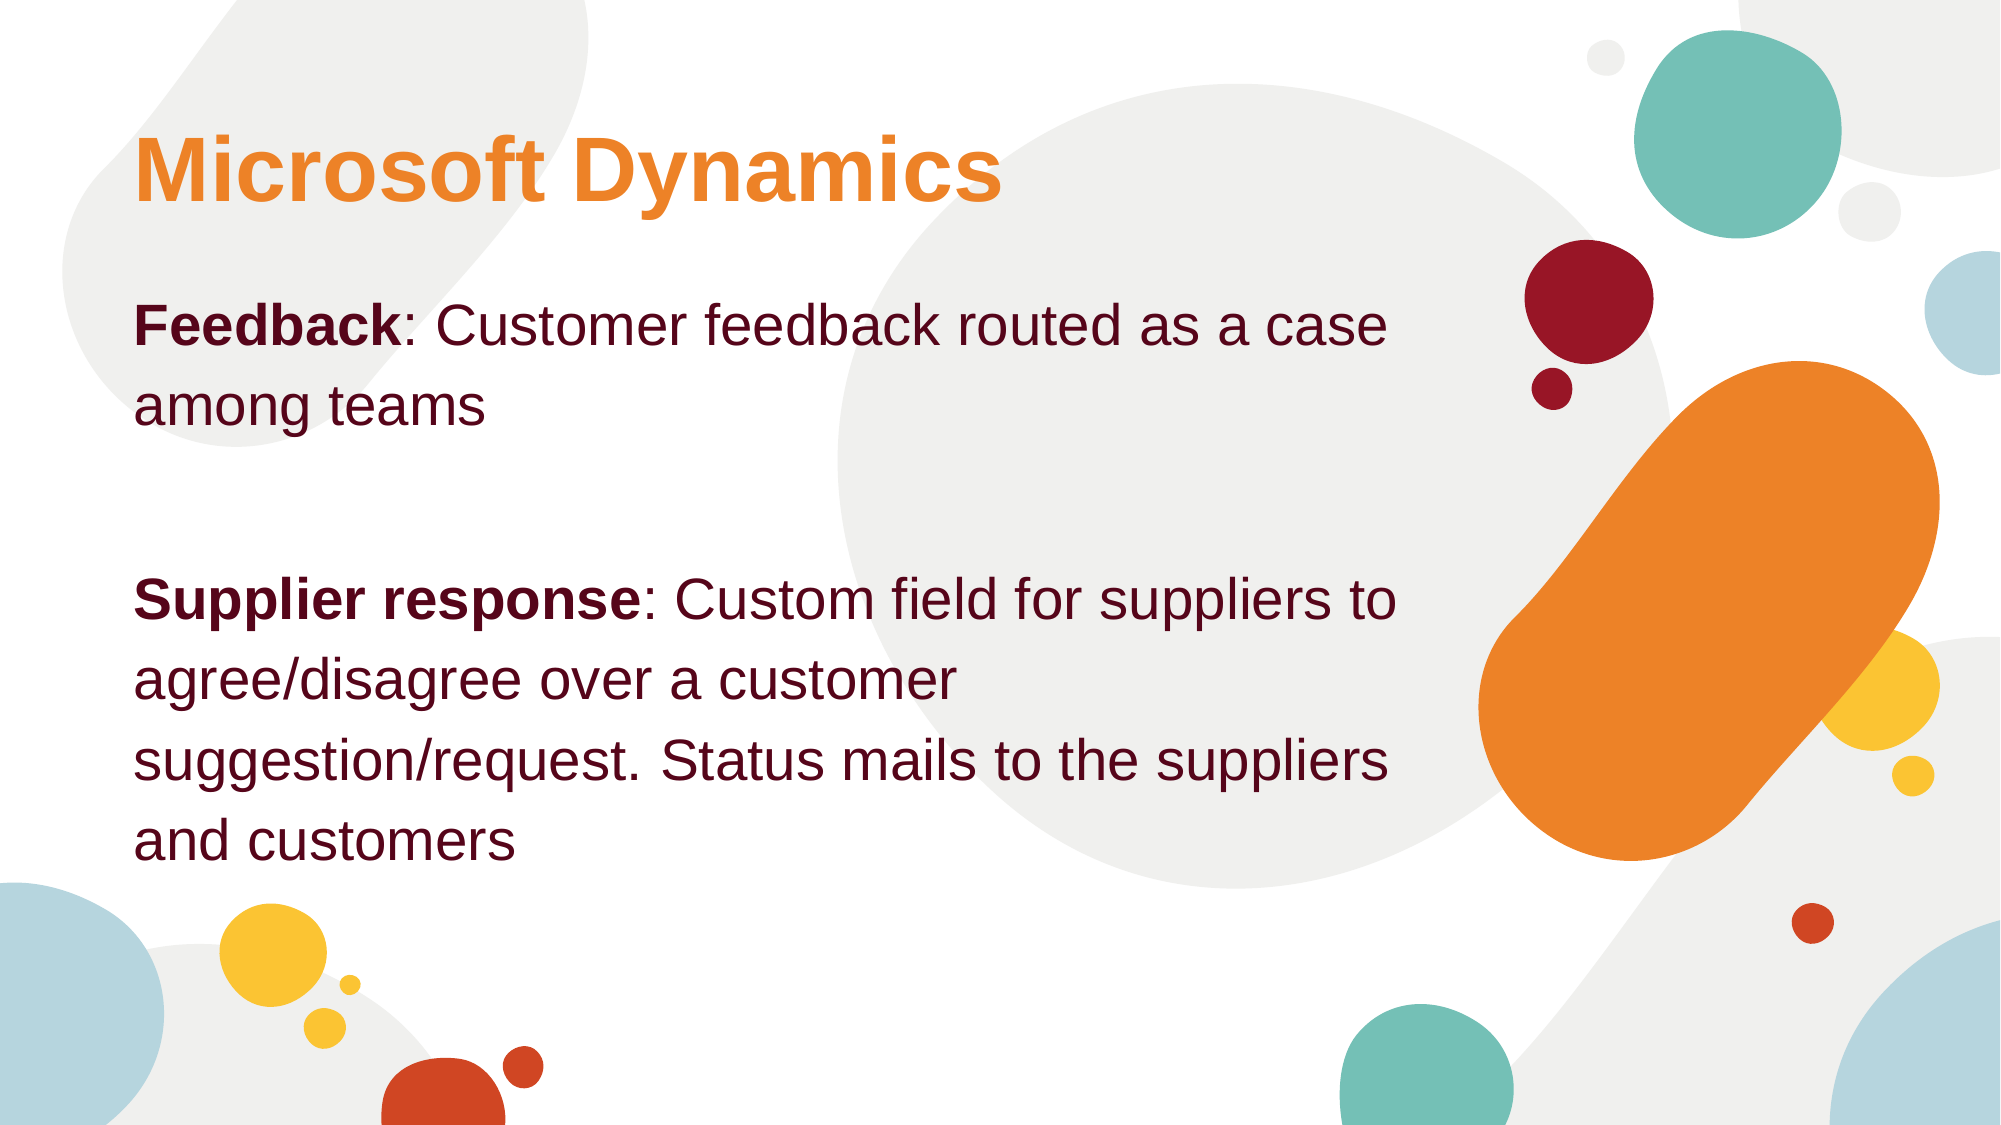

# Microsoft Dynamics
Feedback: Customer feedback routed as a case among teams

Supplier response: Custom field for suppliers to agree/disagree over a customer suggestion/request. Status mails to the suppliers and customers